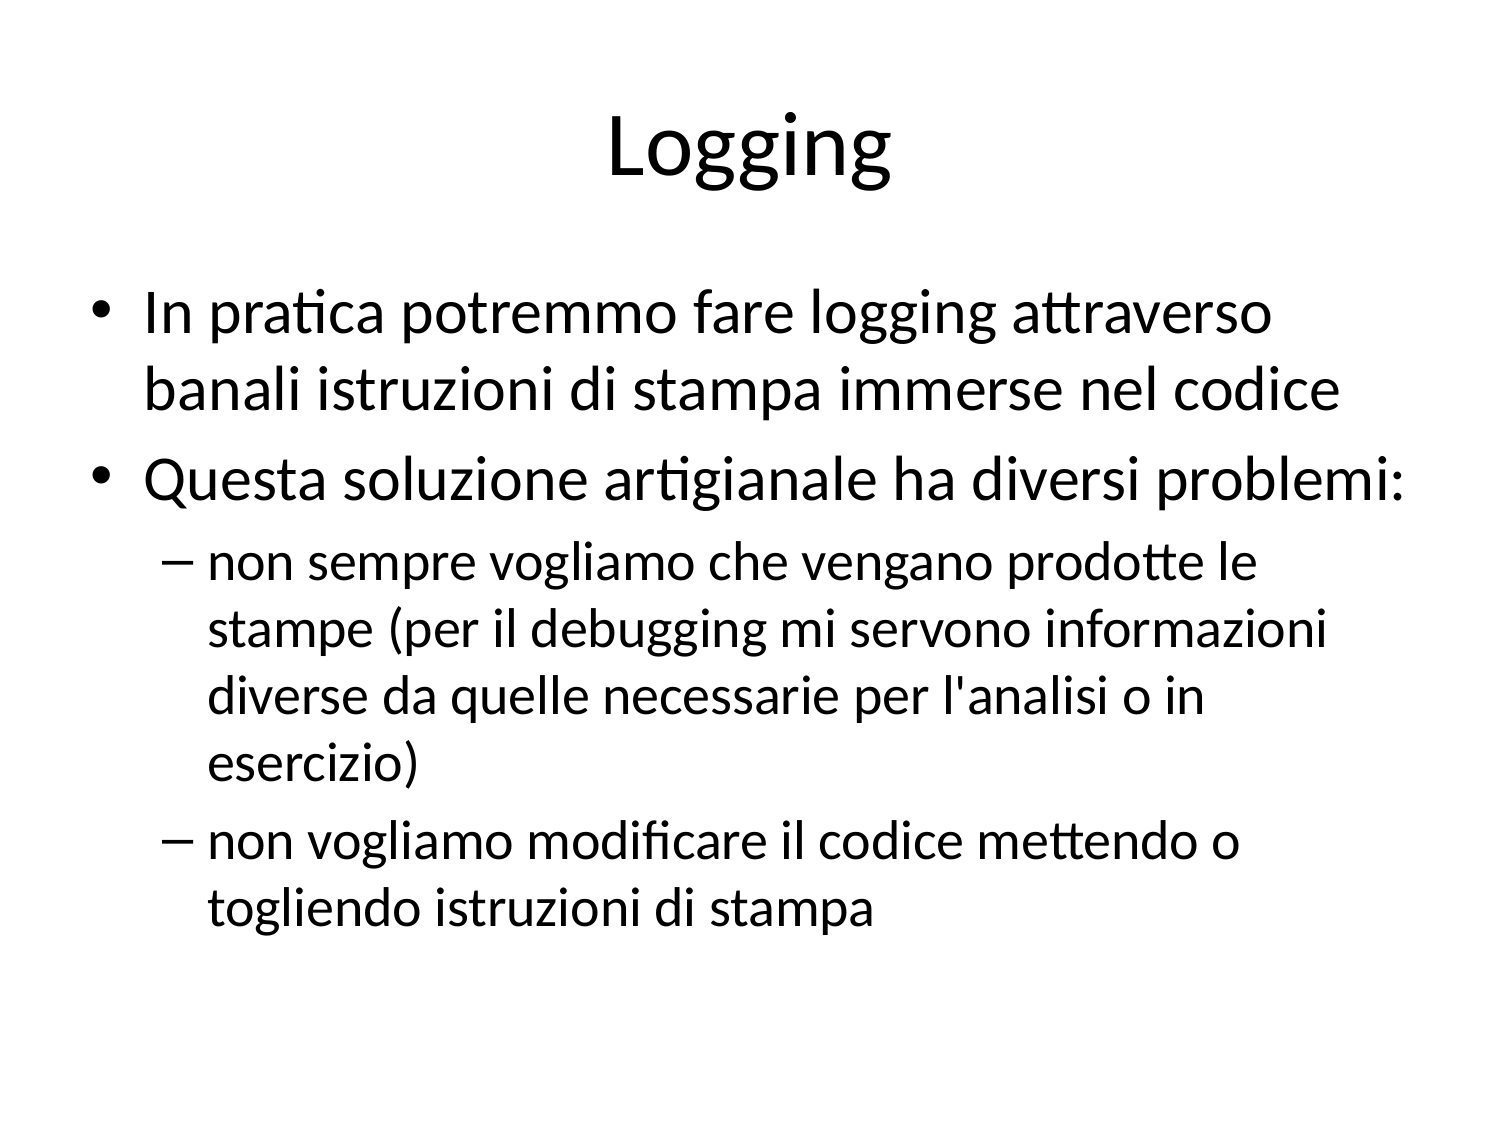

# Logging
In pratica potremmo fare logging attraverso banali istruzioni di stampa immerse nel codice
Questa soluzione artigianale ha diversi problemi:
non sempre vogliamo che vengano prodotte le stampe (per il debugging mi servono informazioni diverse da quelle necessarie per l'analisi o in esercizio)
non vogliamo modificare il codice mettendo o togliendo istruzioni di stampa